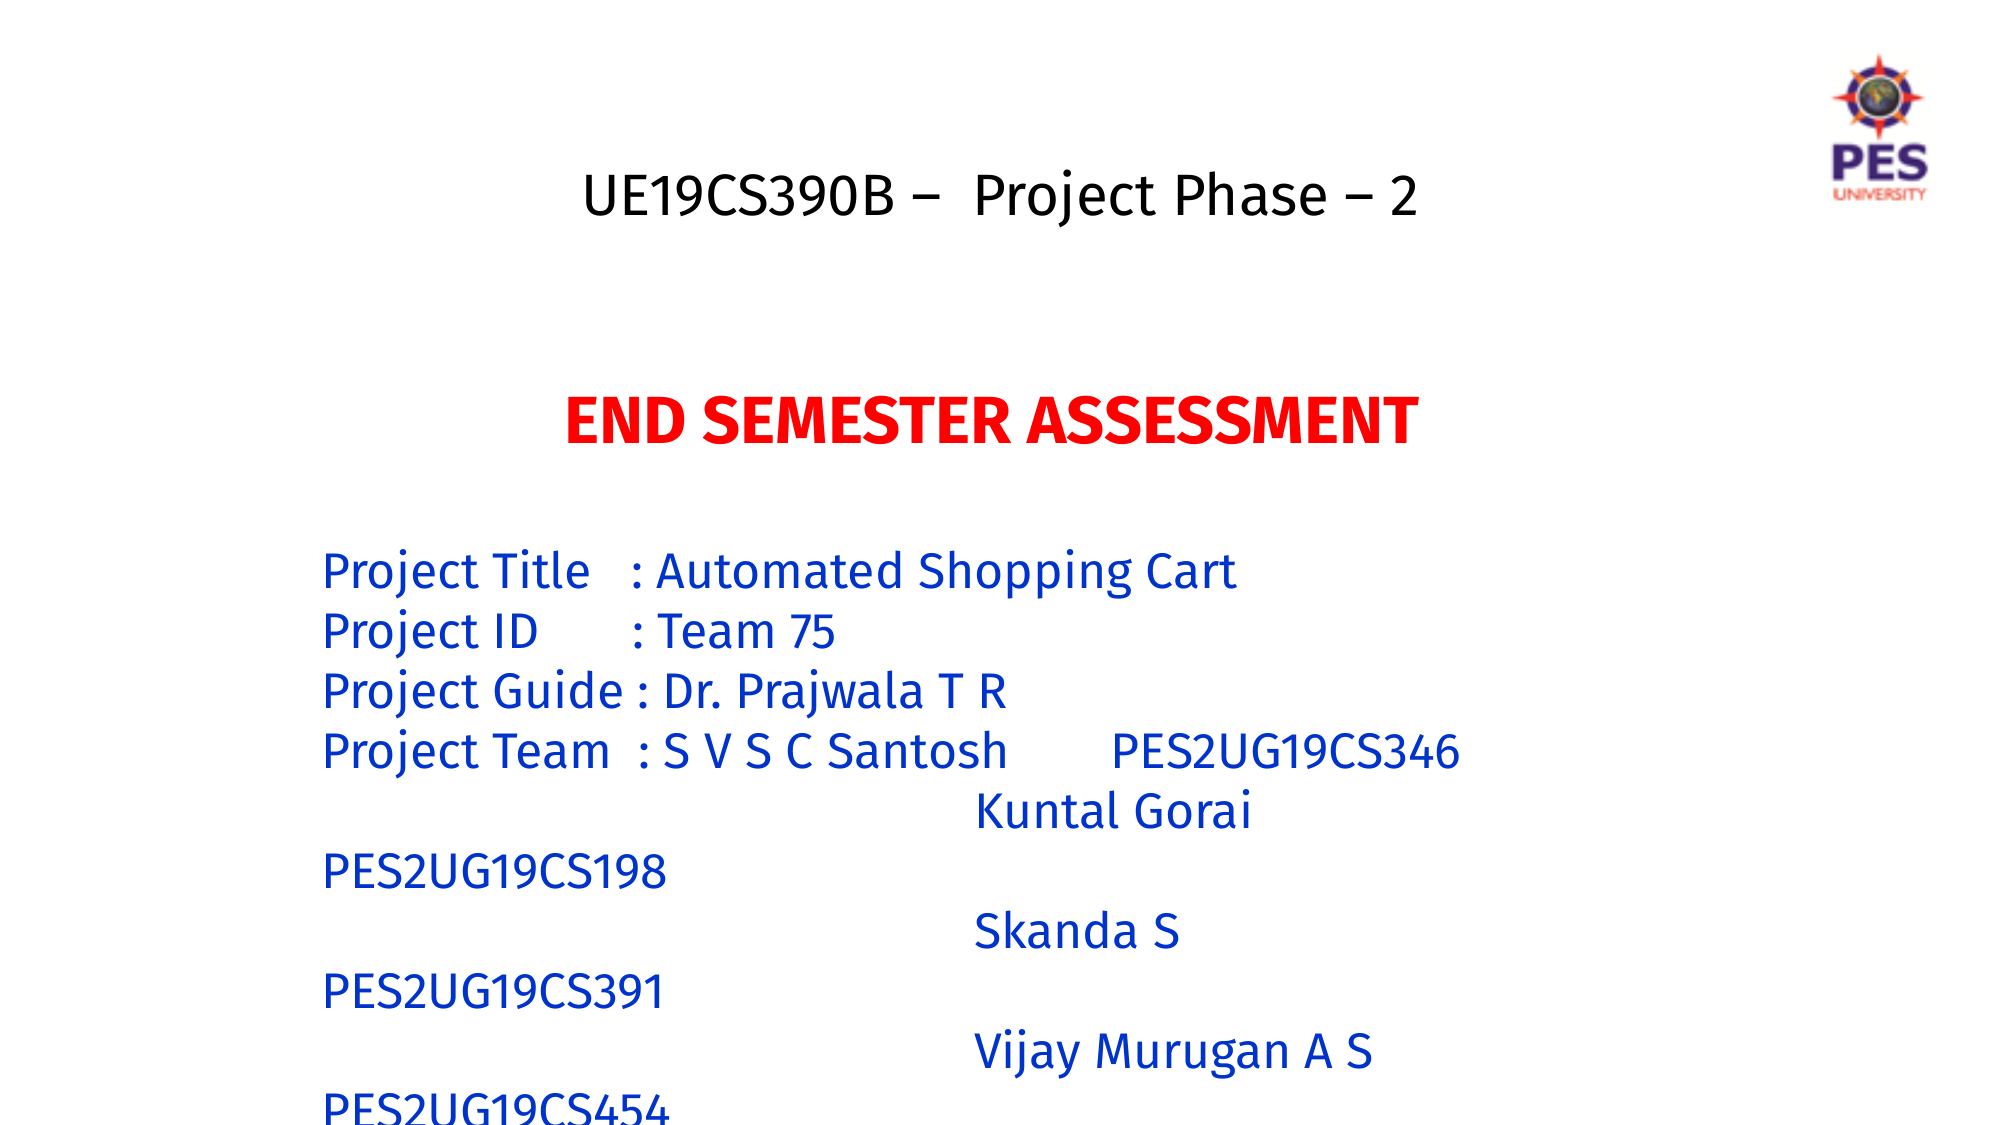

UE19CS390B –  Project Phase – 2

END SEMESTER ASSESSMENT
Project Title   : Automated Shopping Cart
Project ID       : Team 75
Project Guide : Dr. Prajwala T R
Project Team  : S V S C Santosh 	   PES2UG19CS346
				    Kuntal Gorai     	   PES2UG19CS198
				    Skanda S			   PES2UG19CS391
				    Vijay Murugan A S   PES2UG19CS454